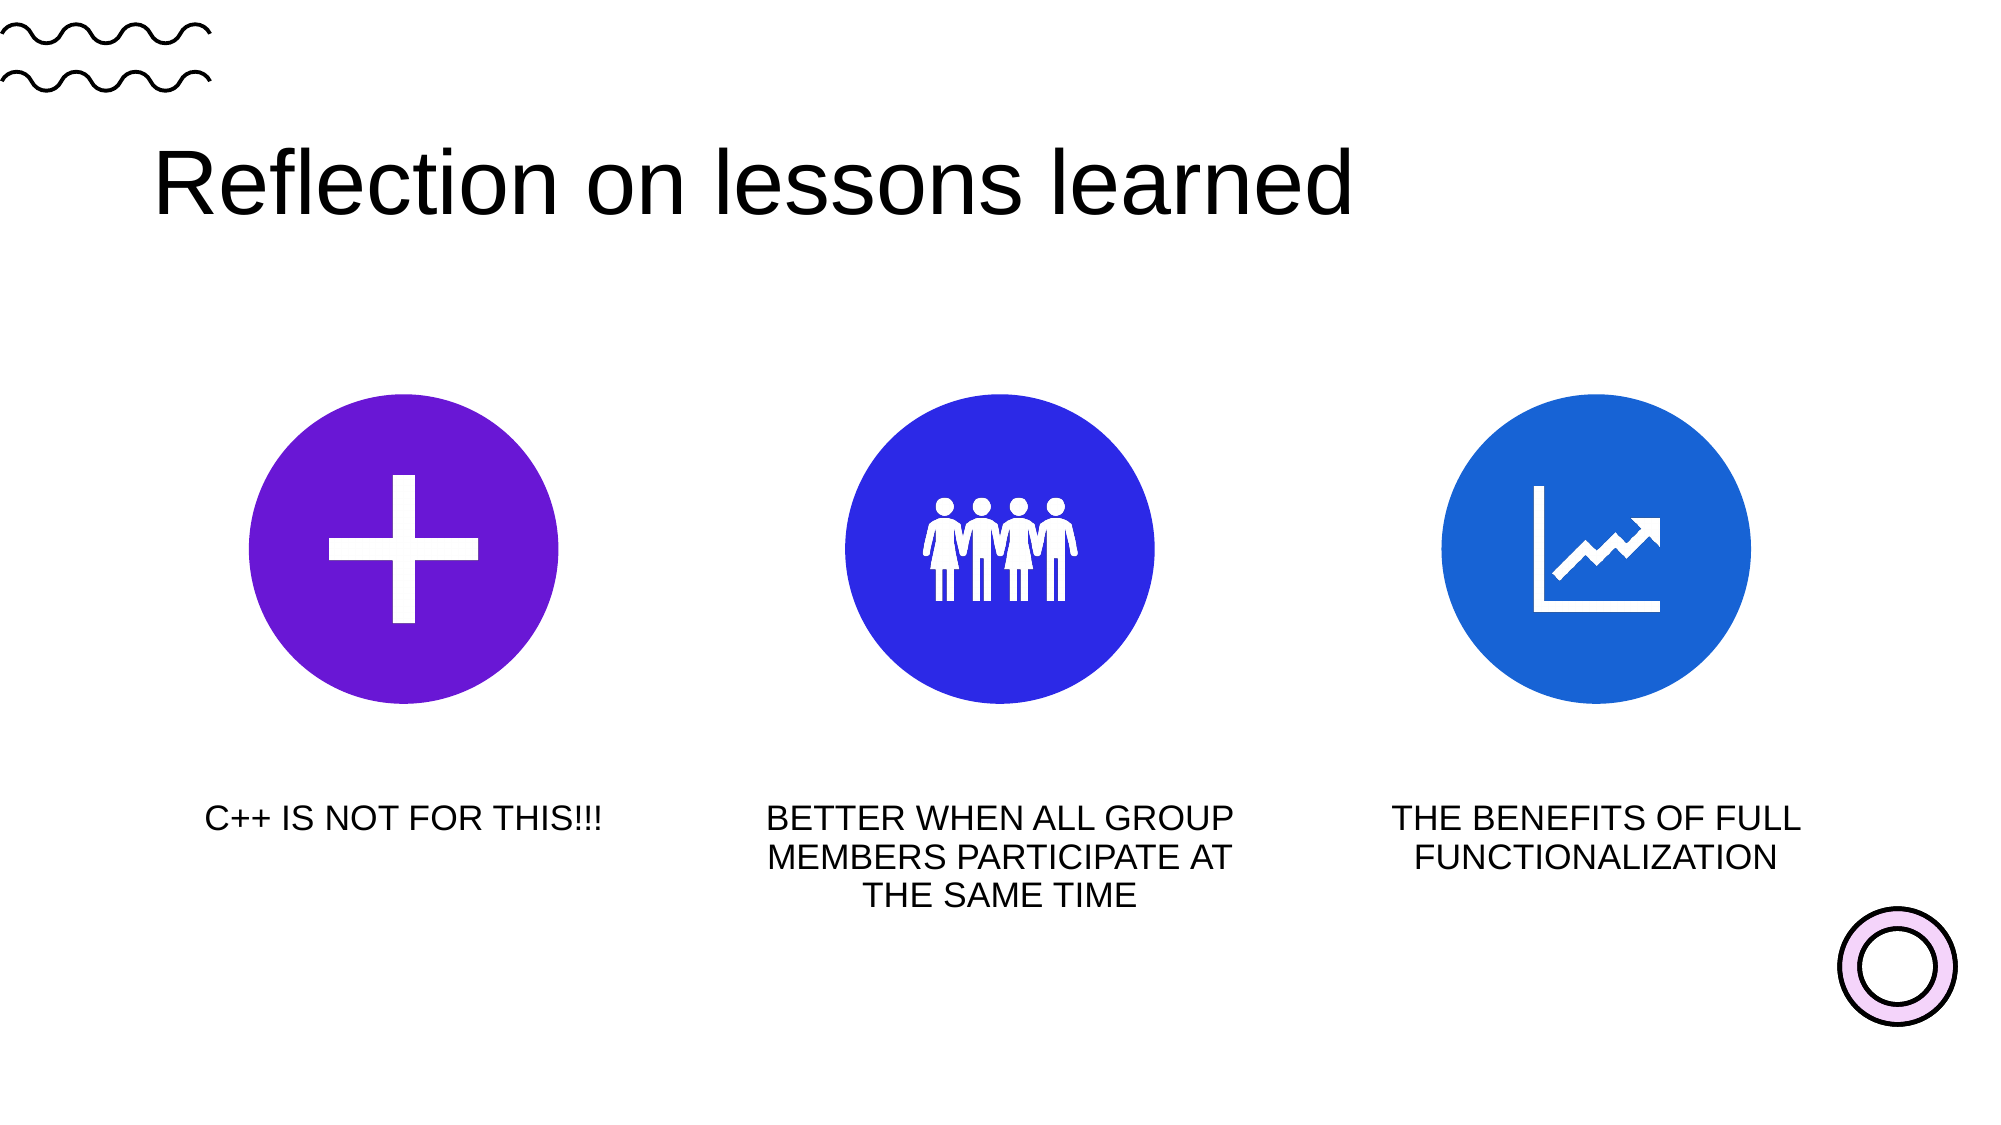

# Reflection on lessons learned
C++ is not for this!!!
Better when all group members participate at the same time
The benefits of full functionalization